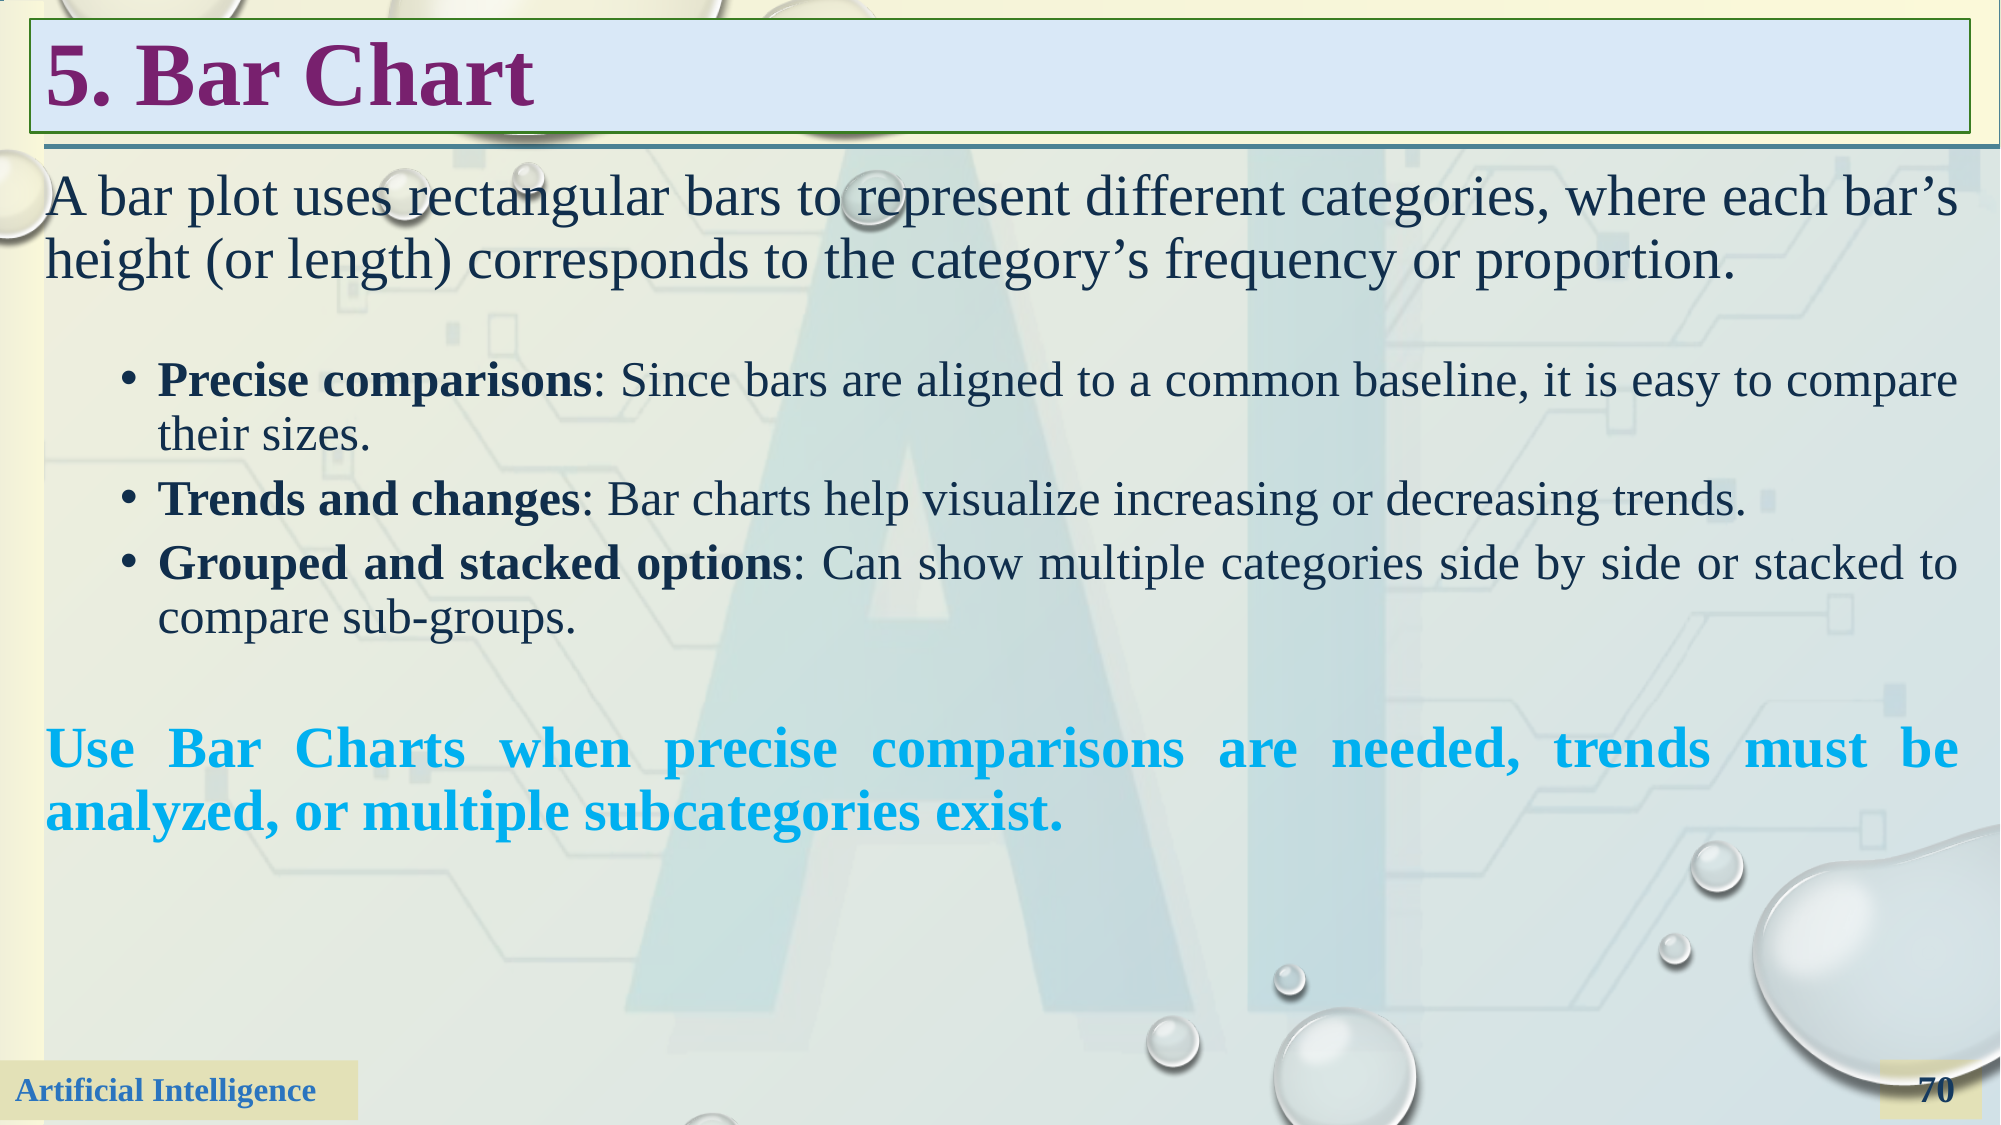

# 5. Bar Chart
A bar plot uses rectangular bars to represent different categories, where each bar’s height (or length) corresponds to the category’s frequency or proportion.

Precise comparisons: Since bars are aligned to a common baseline, it is easy to compare their sizes.
Trends and changes: Bar charts help visualize increasing or decreasing trends.
Grouped and stacked options: Can show multiple categories side by side or stacked to compare sub-groups.

Use Bar Charts when precise comparisons are needed, trends must be analyzed, or multiple subcategories exist.

70